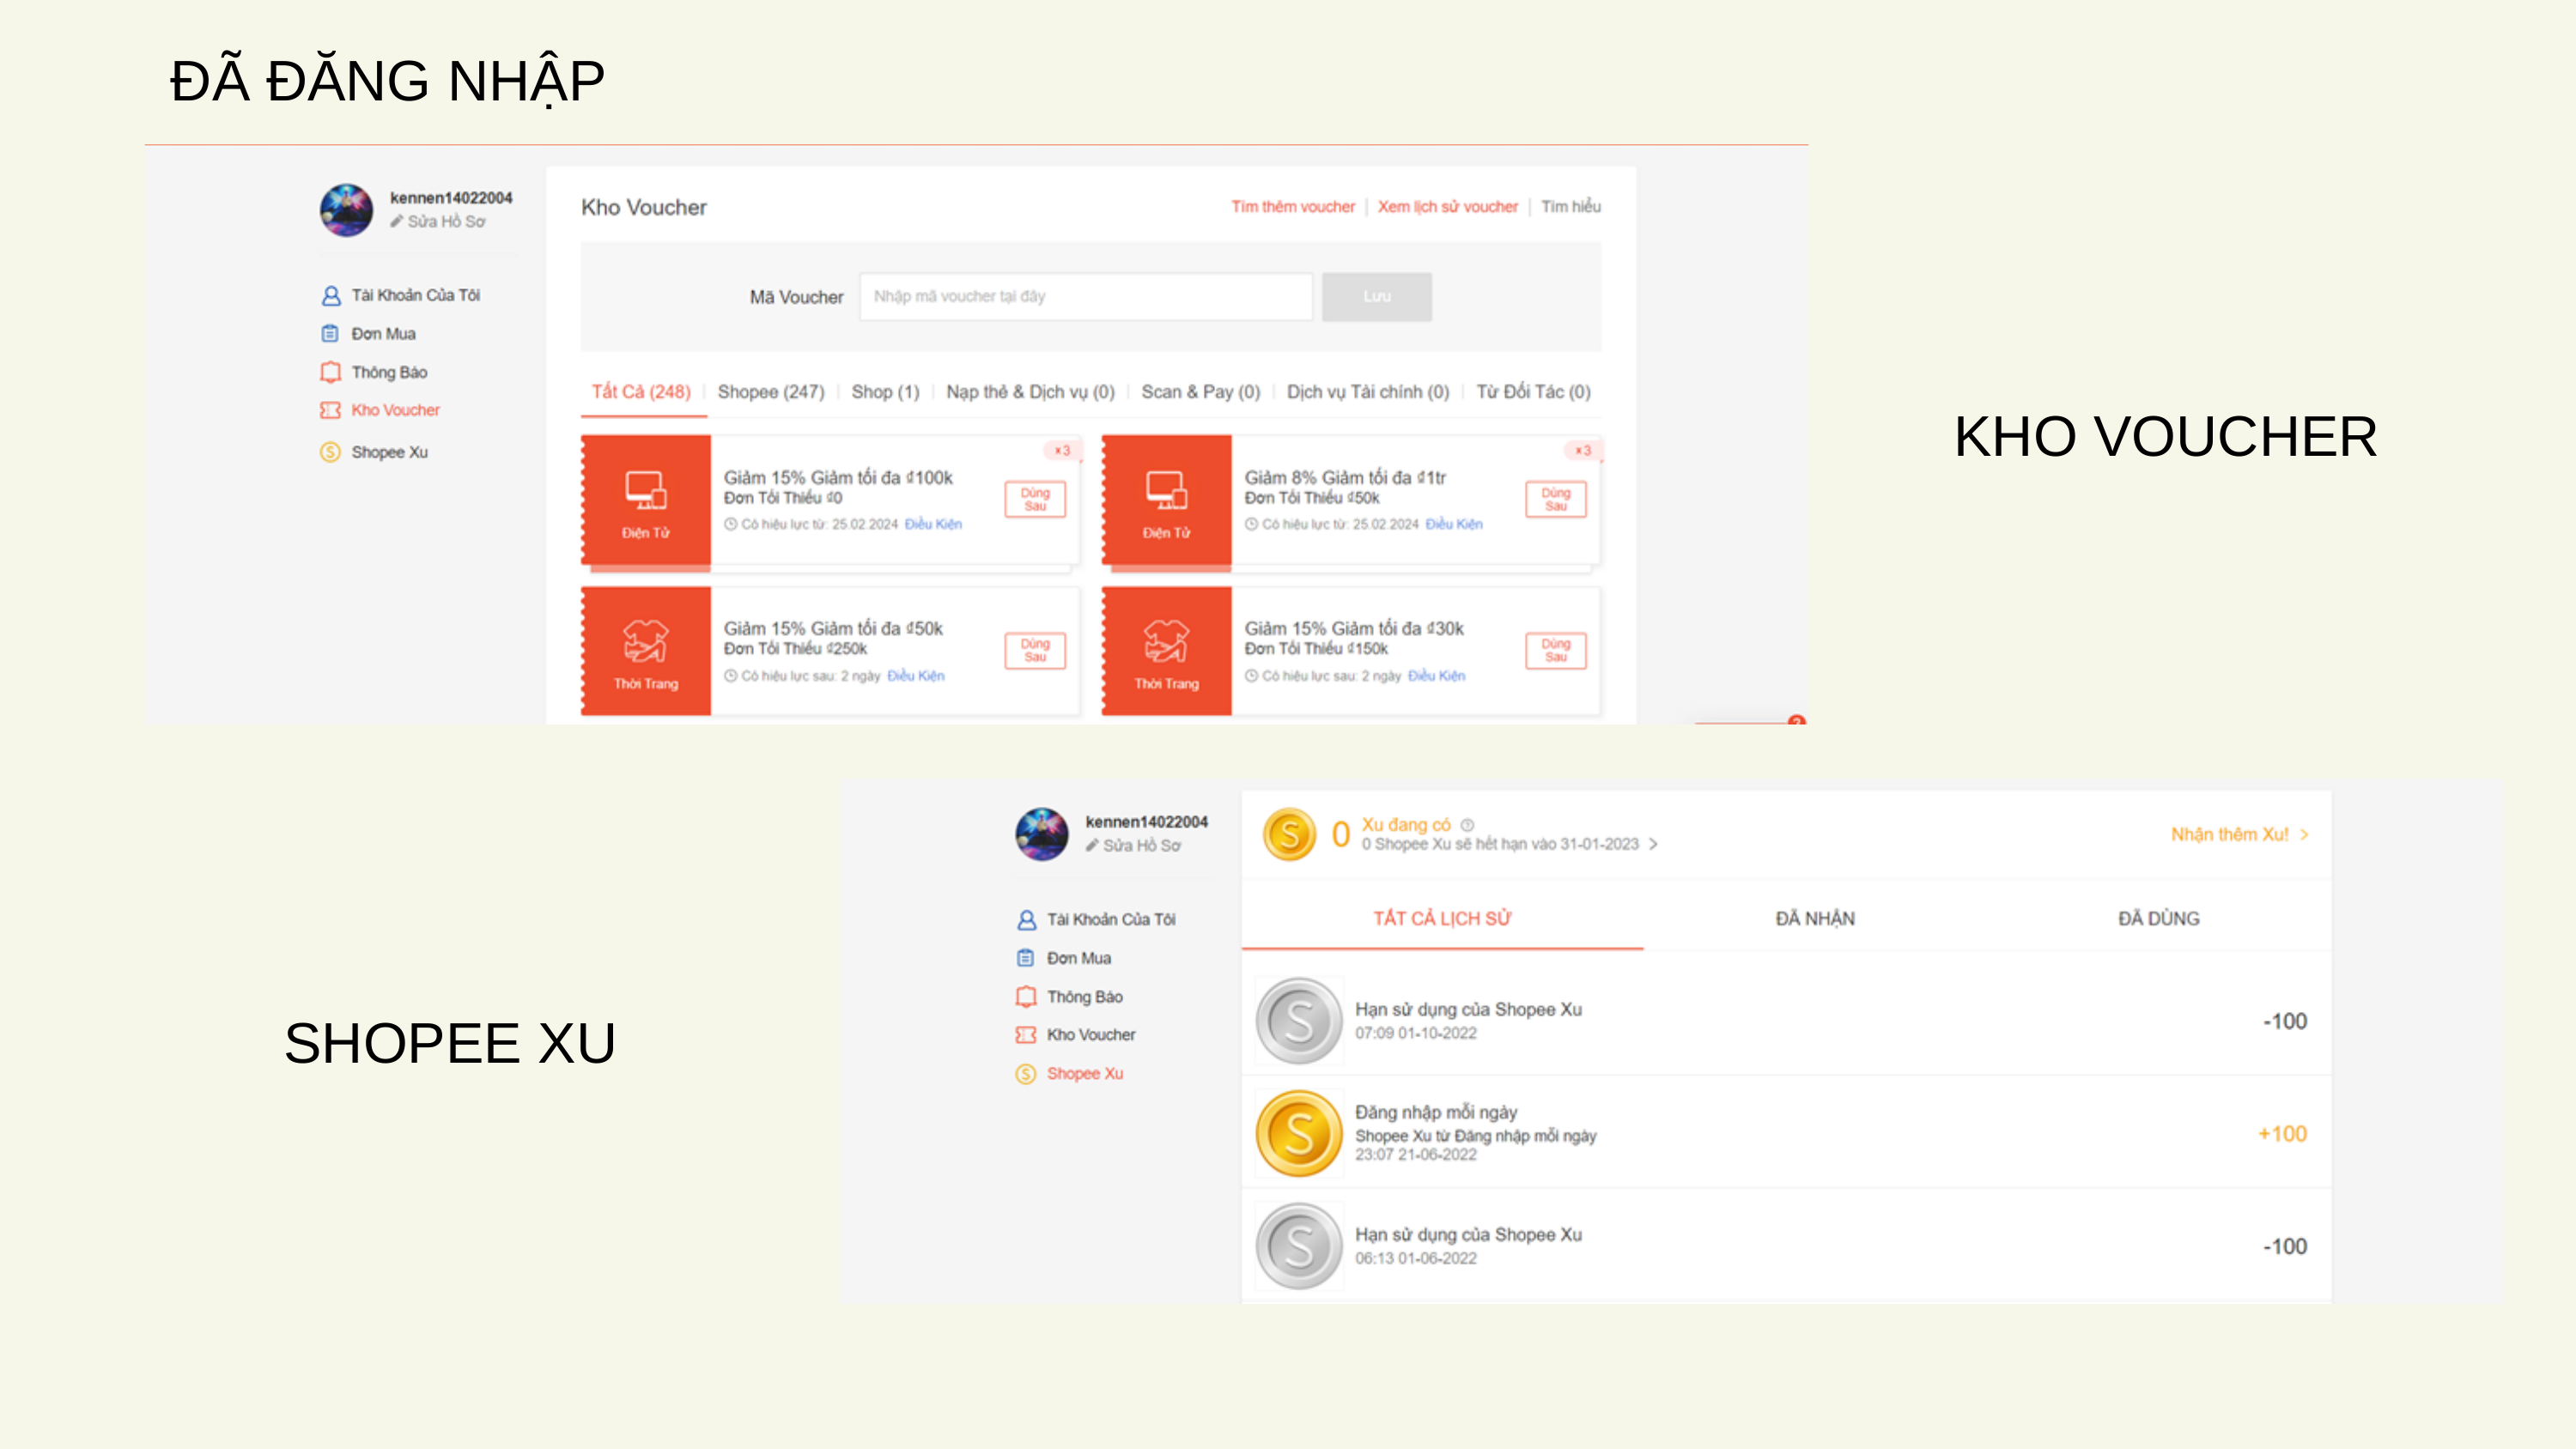

ĐÃ ĐĂNG NHẬP

KHO VOUCHER

SHOPEE XU